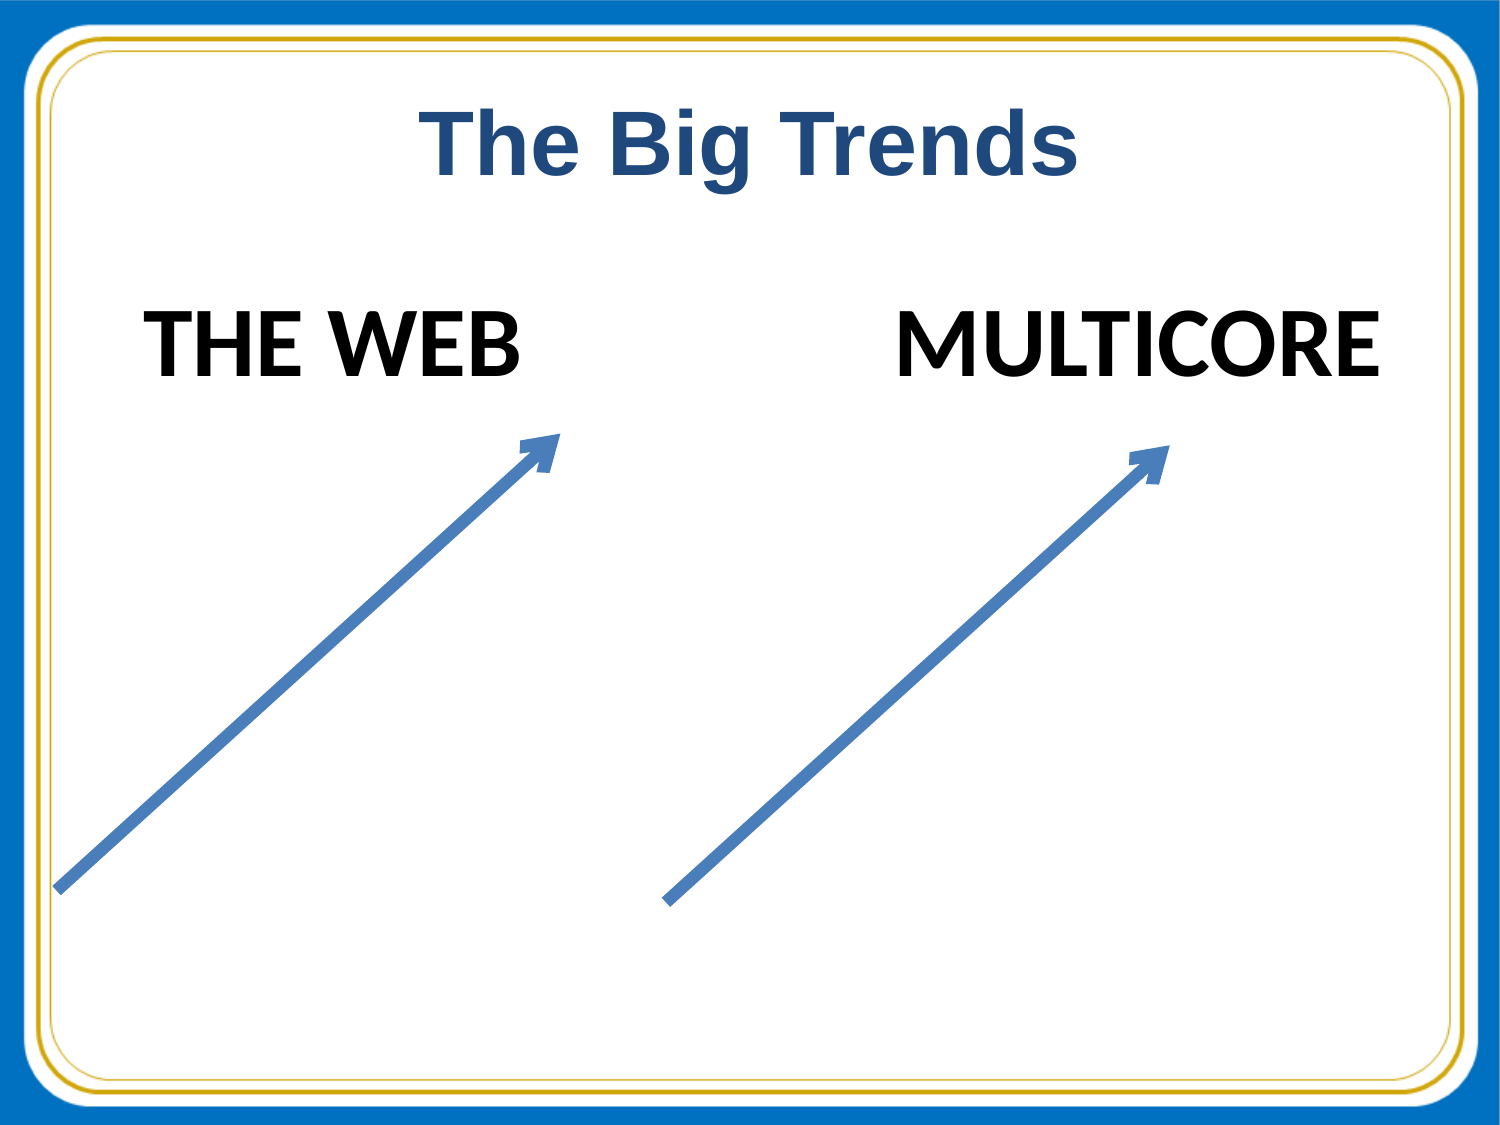

# The Big Trends

THE WEB
MULTICORE